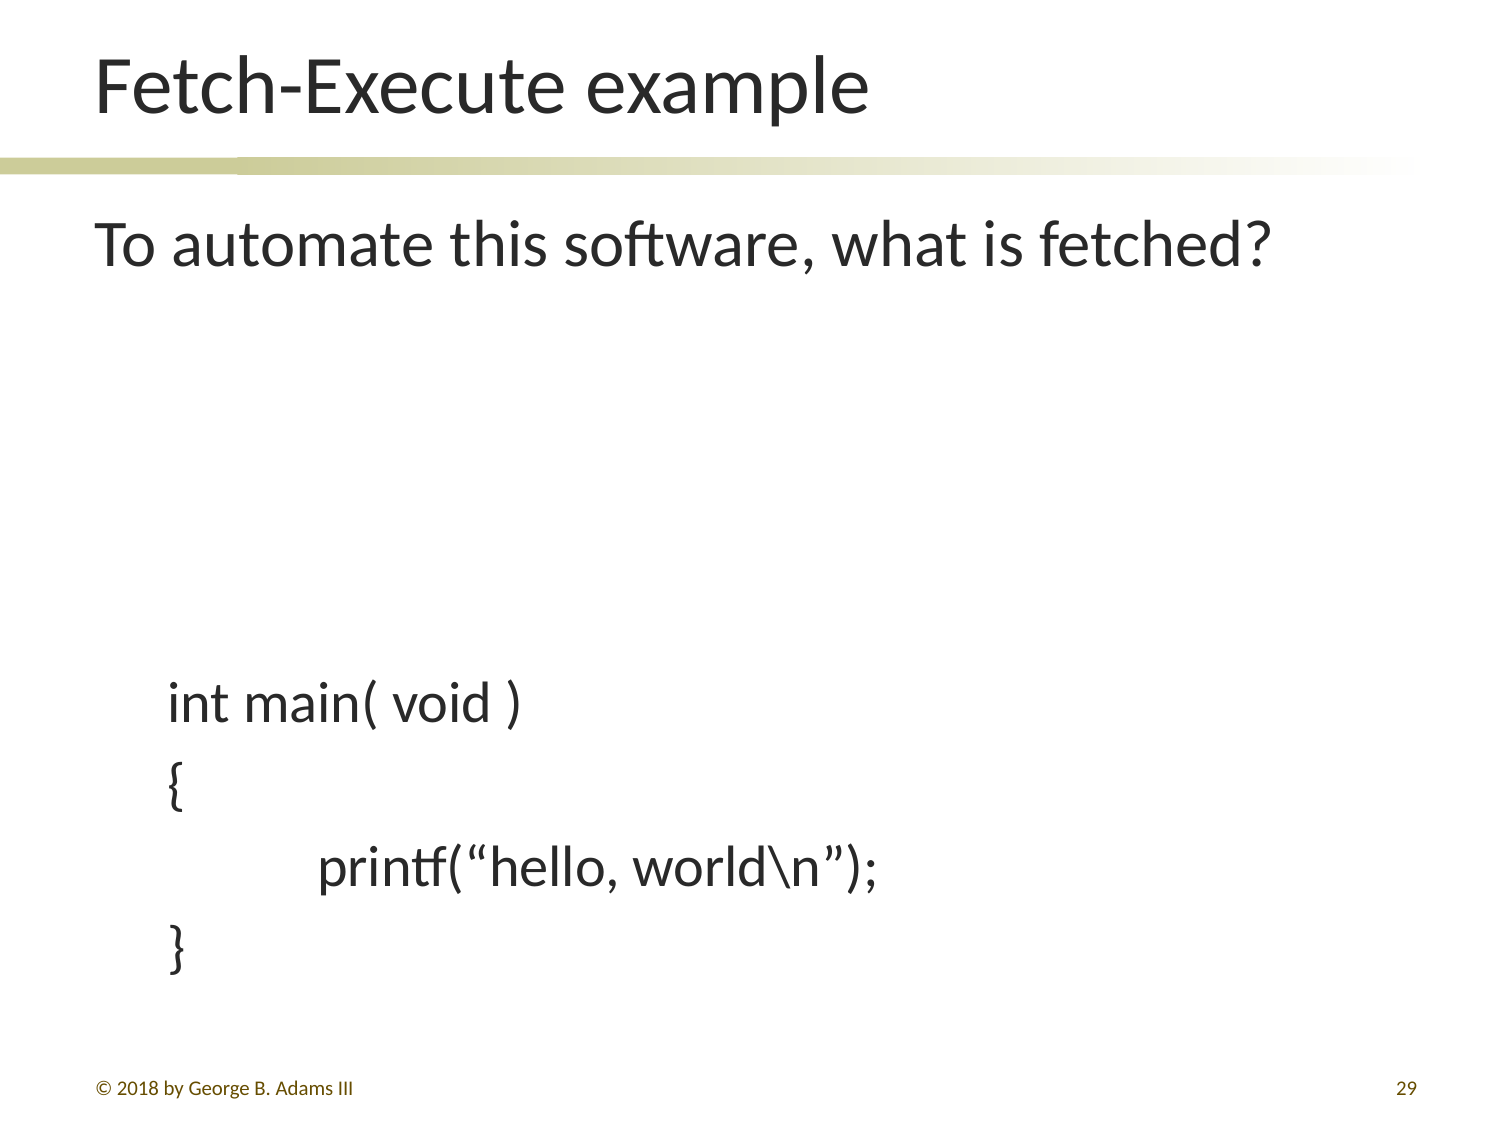

# Fetch-Execute example
To automate this software, what is fetched?

int main( void )
{
	printf(“hello, world\n”);
}
© 2018 by George B. Adams III
29